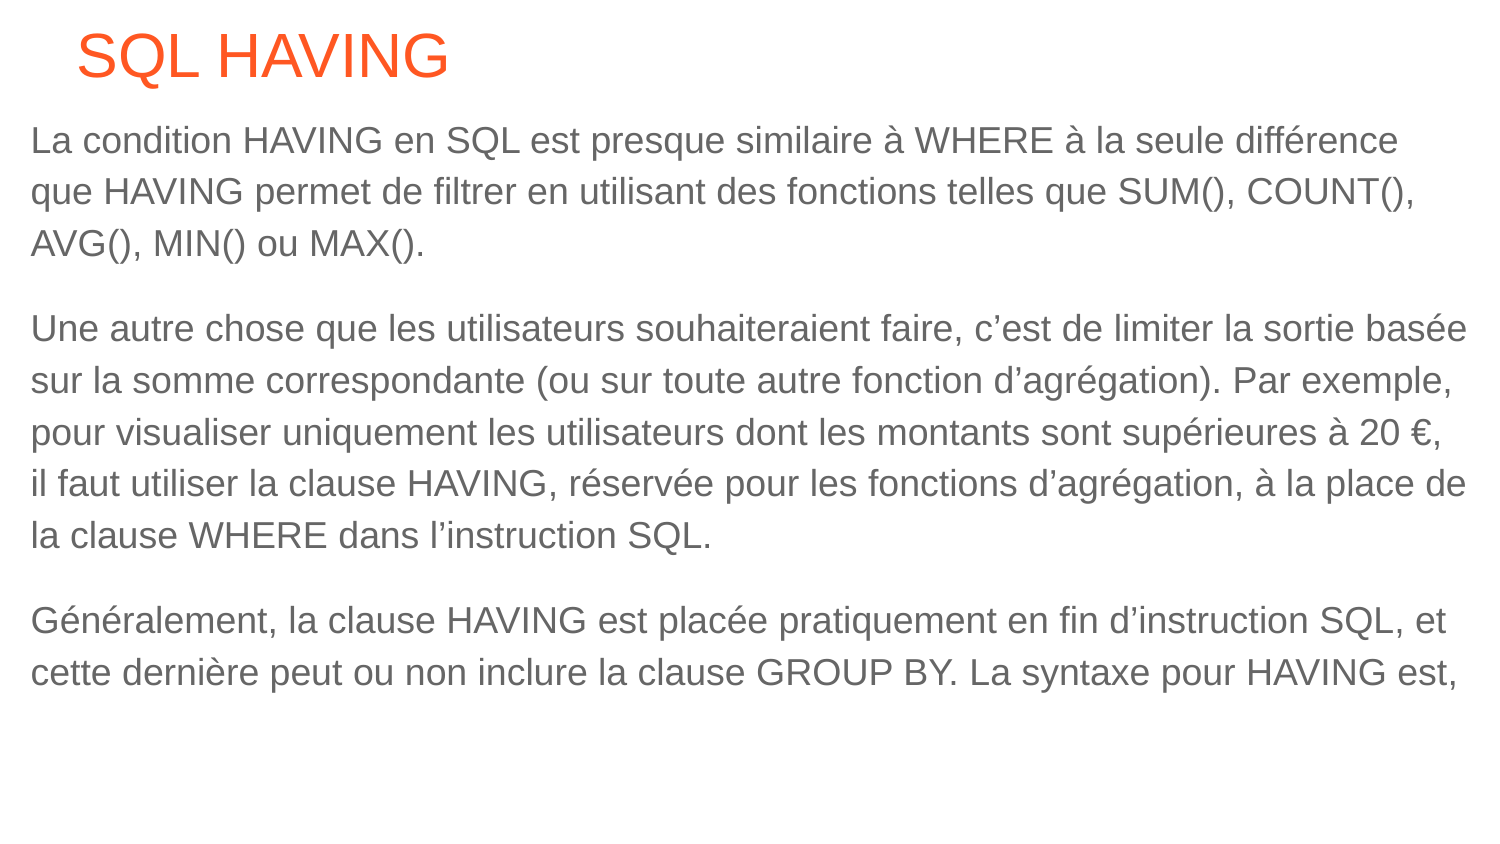

# SQL HAVING
La condition HAVING en SQL est presque similaire à WHERE à la seule différence que HAVING permet de filtrer en utilisant des fonctions telles que SUM(), COUNT(), AVG(), MIN() ou MAX().
Une autre chose que les utilisateurs souhaiteraient faire, c’est de limiter la sortie basée sur la somme correspondante (ou sur toute autre fonction d’agrégation). Par exemple, pour visualiser uniquement les utilisateurs dont les montants sont supérieures à 20 €, il faut utiliser la clause HAVING, réservée pour les fonctions d’agrégation, à la place de la clause WHERE dans l’instruction SQL.
Généralement, la clause HAVING est placée pratiquement en fin d’instruction SQL, et cette dernière peut ou non inclure la clause GROUP BY. La syntaxe pour HAVING est,